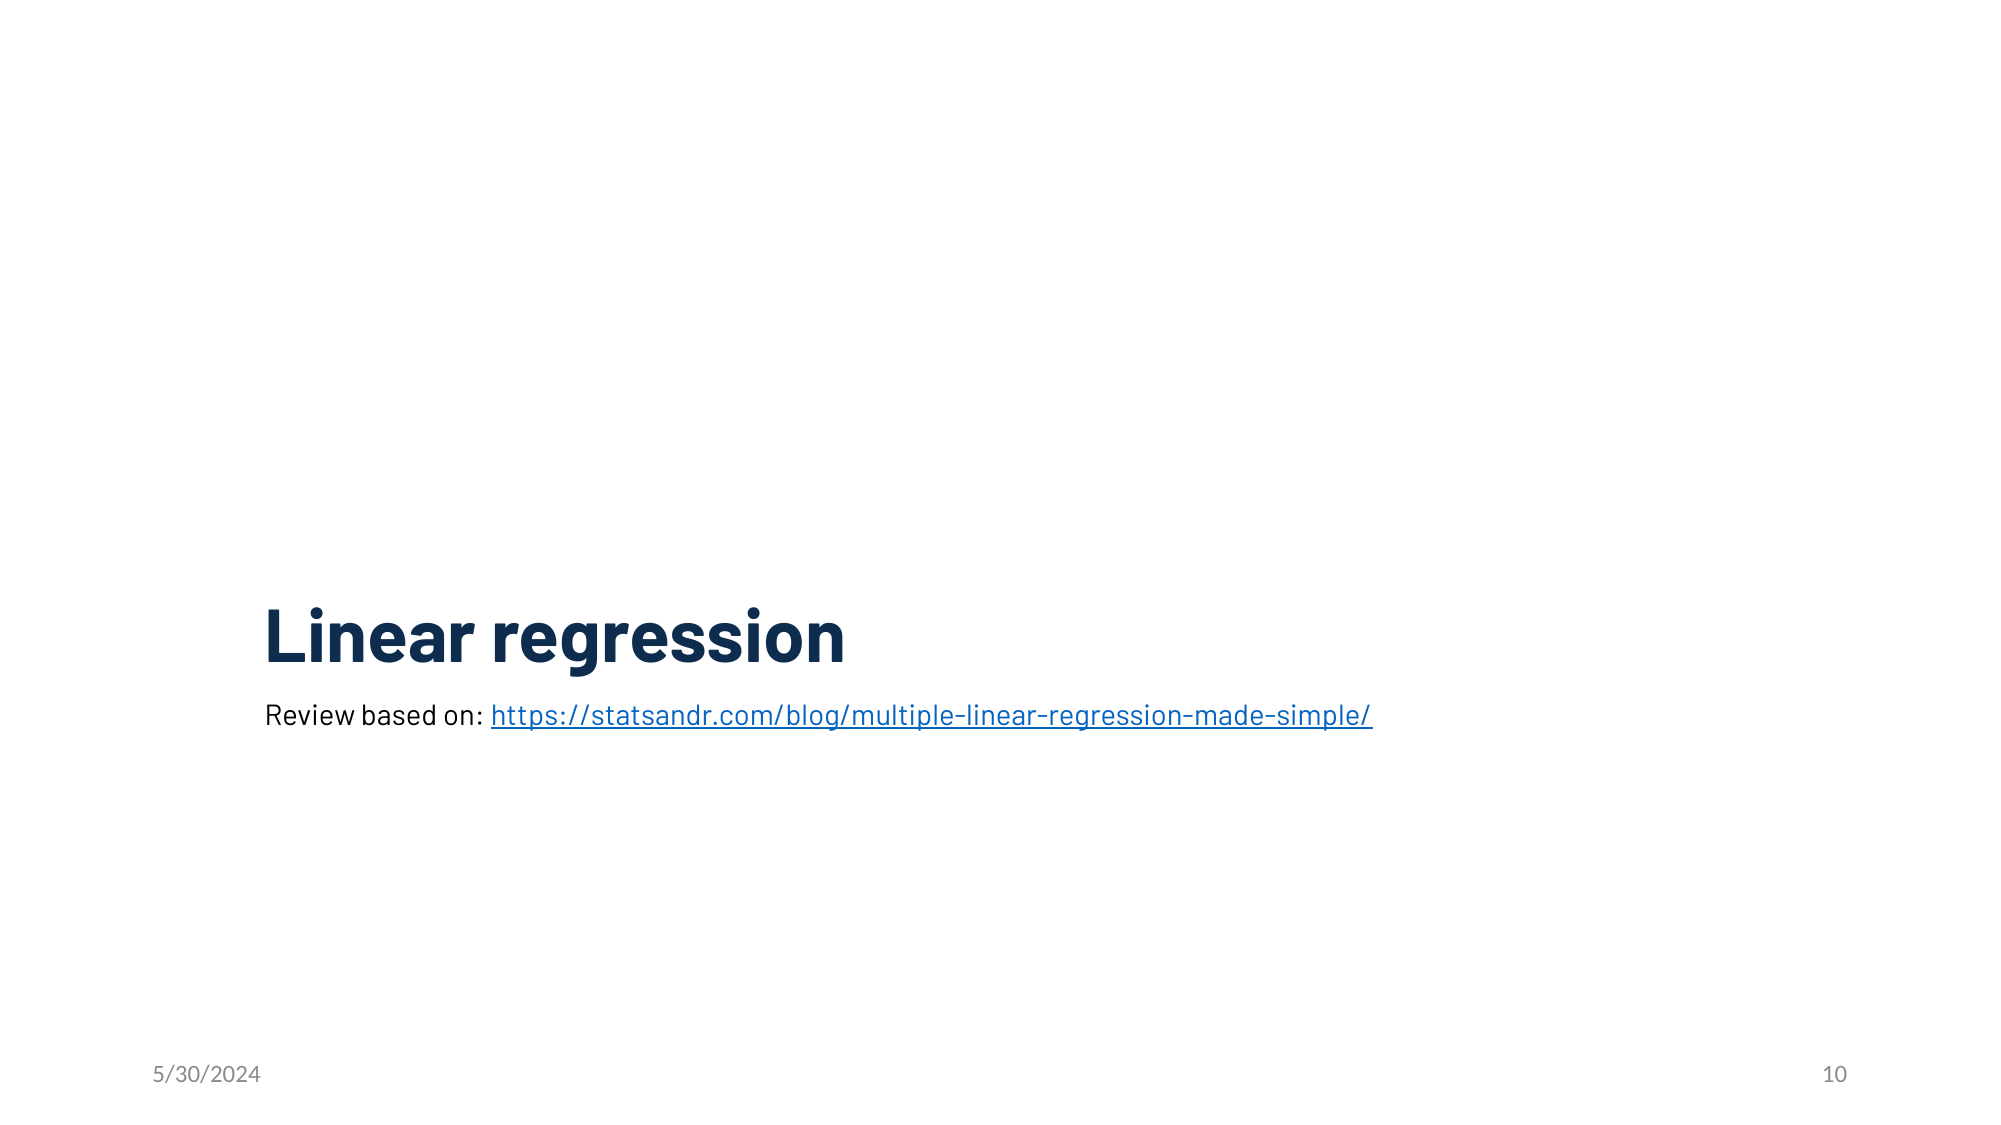

Linear regression
Review based on: https://statsandr.com/blog/multiple-linear-regression-made-simple/

5/30/2024
10